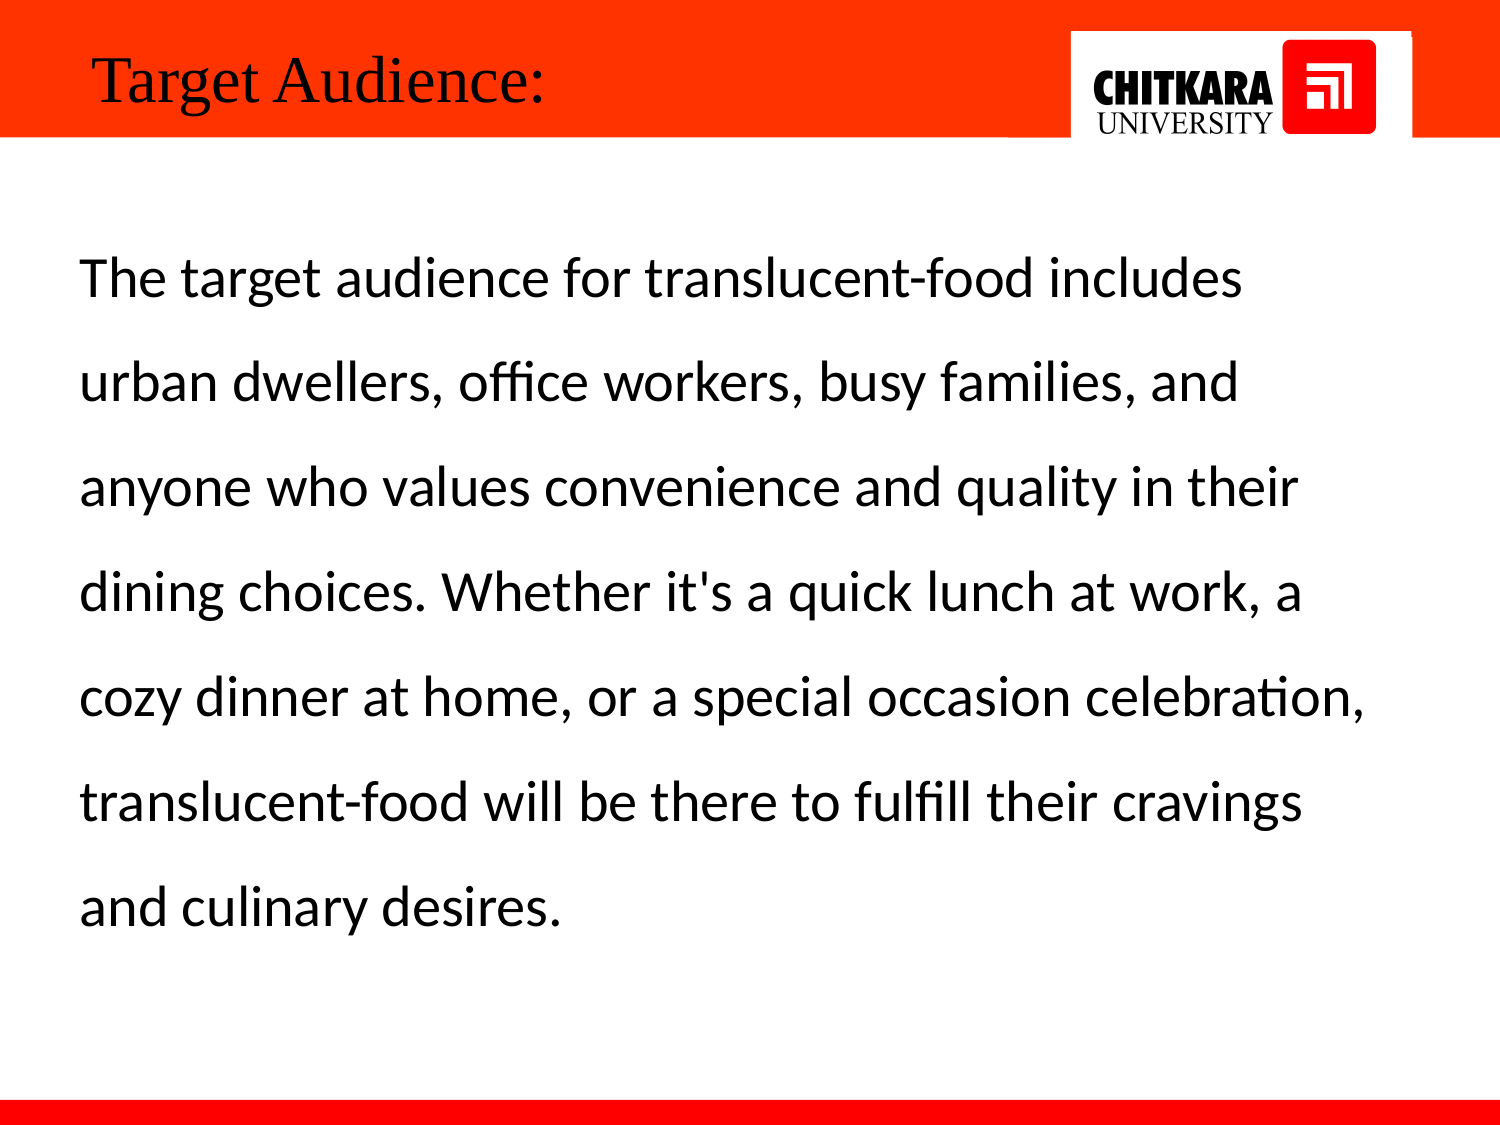

Target Audience:
The target audience for translucent-food includes urban dwellers, office workers, busy families, and anyone who values convenience and quality in their dining choices. Whether it's a quick lunch at work, a cozy dinner at home, or a special occasion celebration, translucent-food will be there to fulfill their cravings and culinary desires.